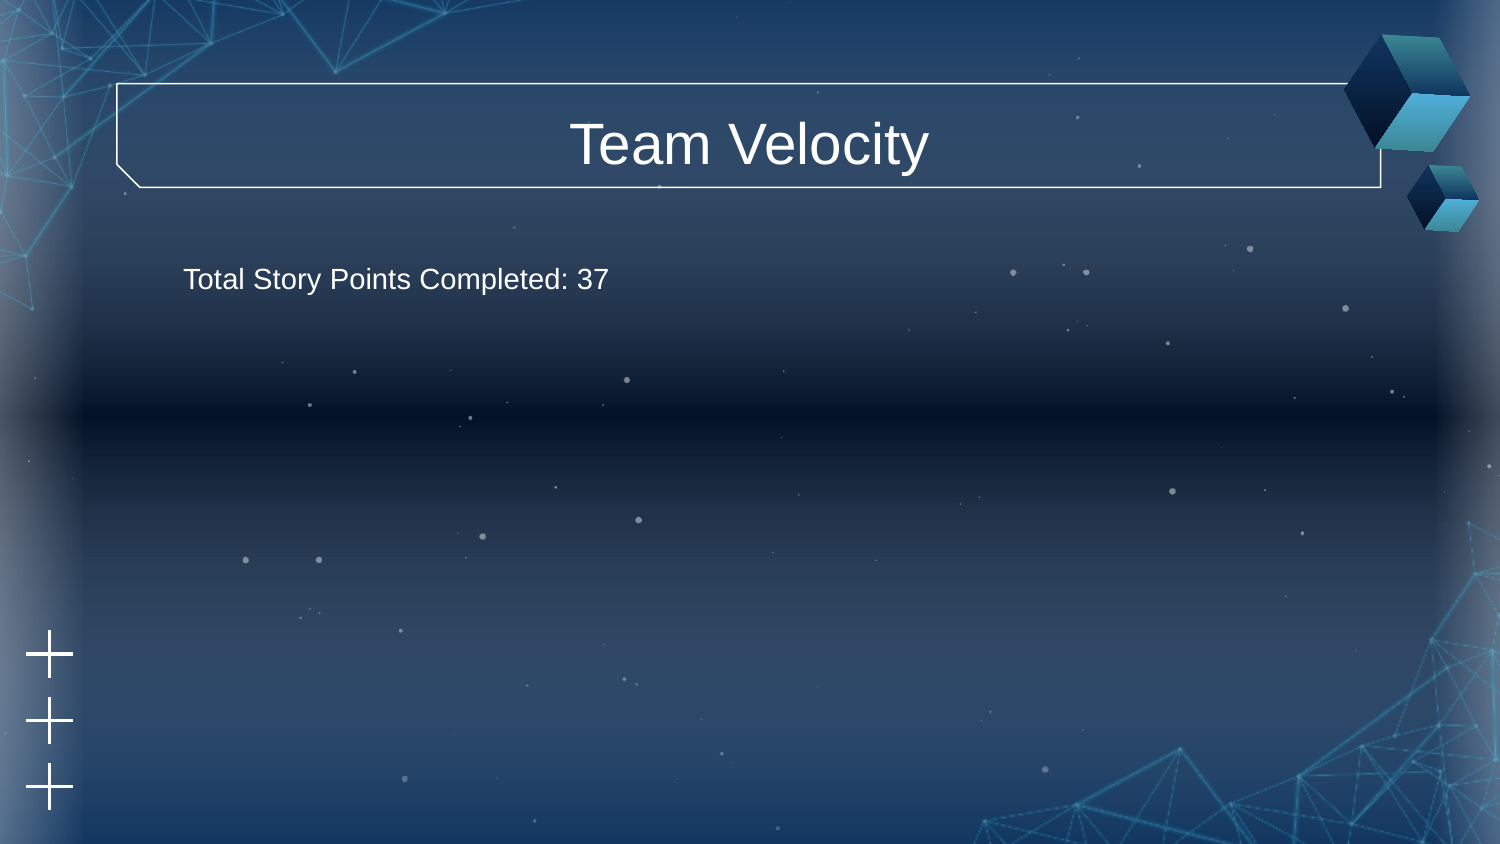

# Team Velocity

Total Story Points Completed: 37